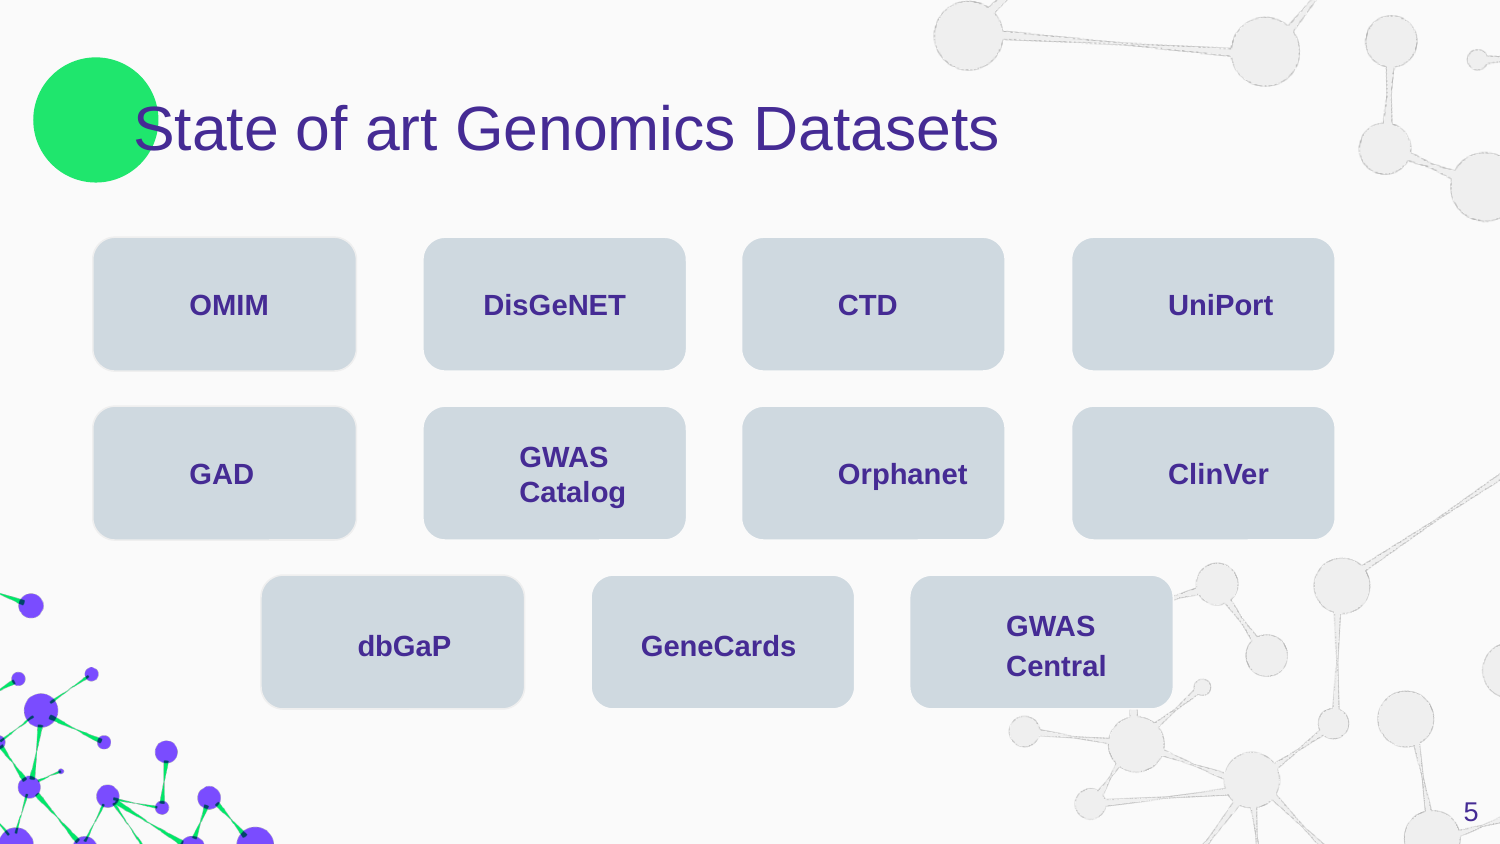

# State of art Genomics Datasets
DisGeNET
OMIM
CTD
UniPort
GWAS
Catalog
GAD
Orphanet
ClinVer
GeneCards
dbGaP
GWAS Central
5